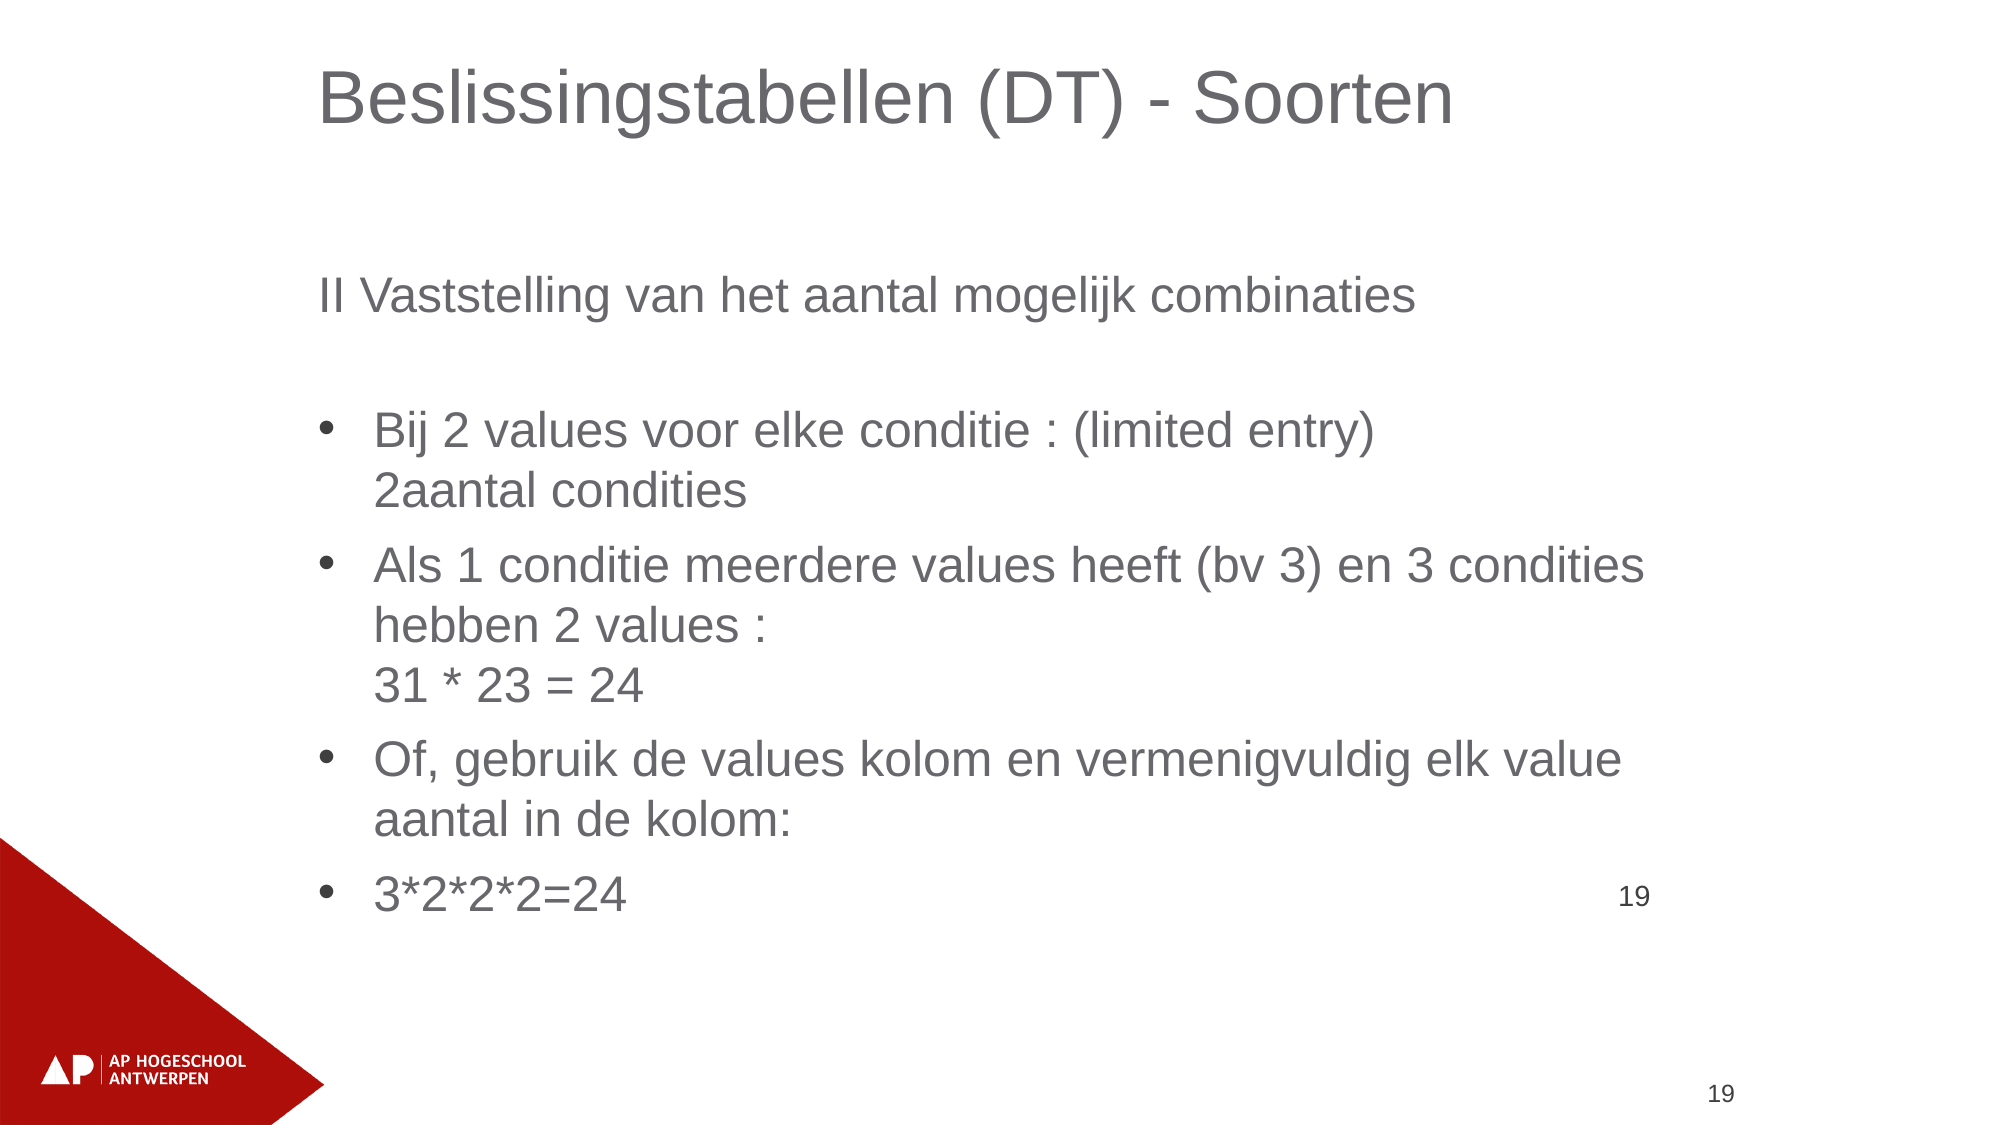

Beslissingstabellen (DT) - Soorten

II Vaststelling van het aantal mogelijk combinaties

Bij 2 values voor elke conditie : (limited entry)
2aantal condities
Als 1 conditie meerdere values heeft (bv 3) en 3 condities hebben 2 values :
31 * 23 = 24
Of, gebruik de values kolom en vermenigvuldig elk value aantal in de kolom:
3*2*2*2=24
19
19